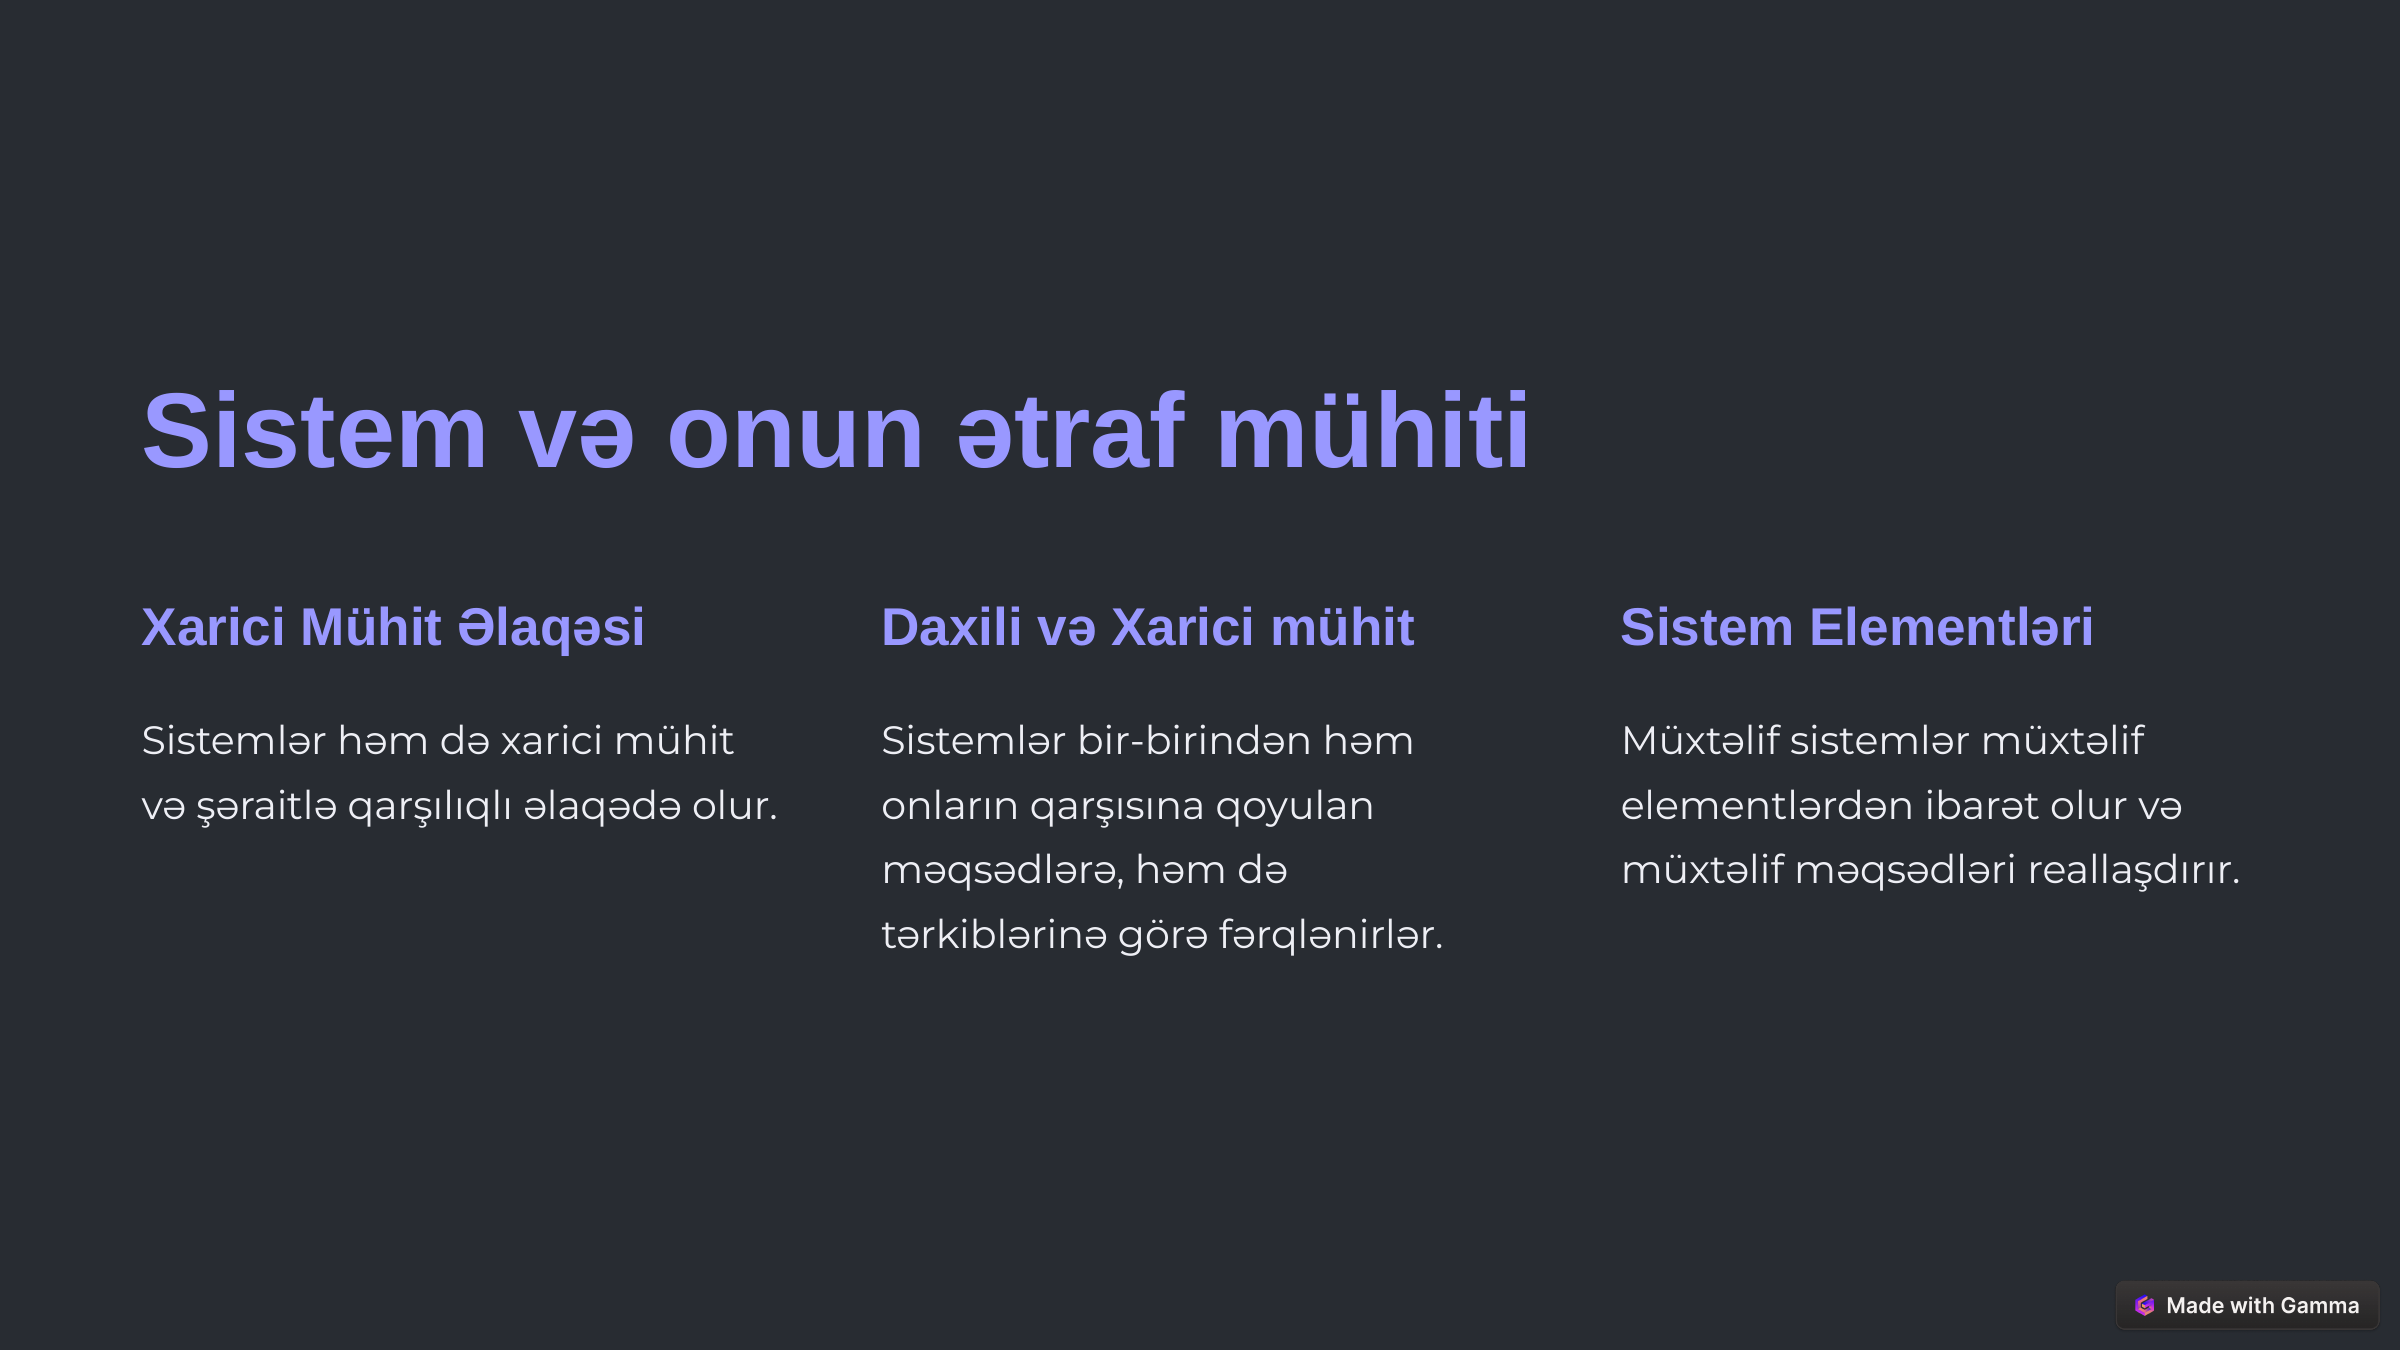

Sistem və onun ətraf mühiti
Xarici Mühit Əlaqəsi
Daxili və Xarici mühit
Sistem Elementləri
Sistemlər həm də xarici mühit və şəraitlə qarşılıqlı əlaqədə olur.
Sistemlər bir-birindən həm onların qarşısına qoyulan məqsədlərə, həm də tərkiblərinə görə fərqlənirlər.
Müxtəlif sistemlər müxtəlif elementlərdən ibarət olur və müxtəlif məqsədləri reallaşdırır.